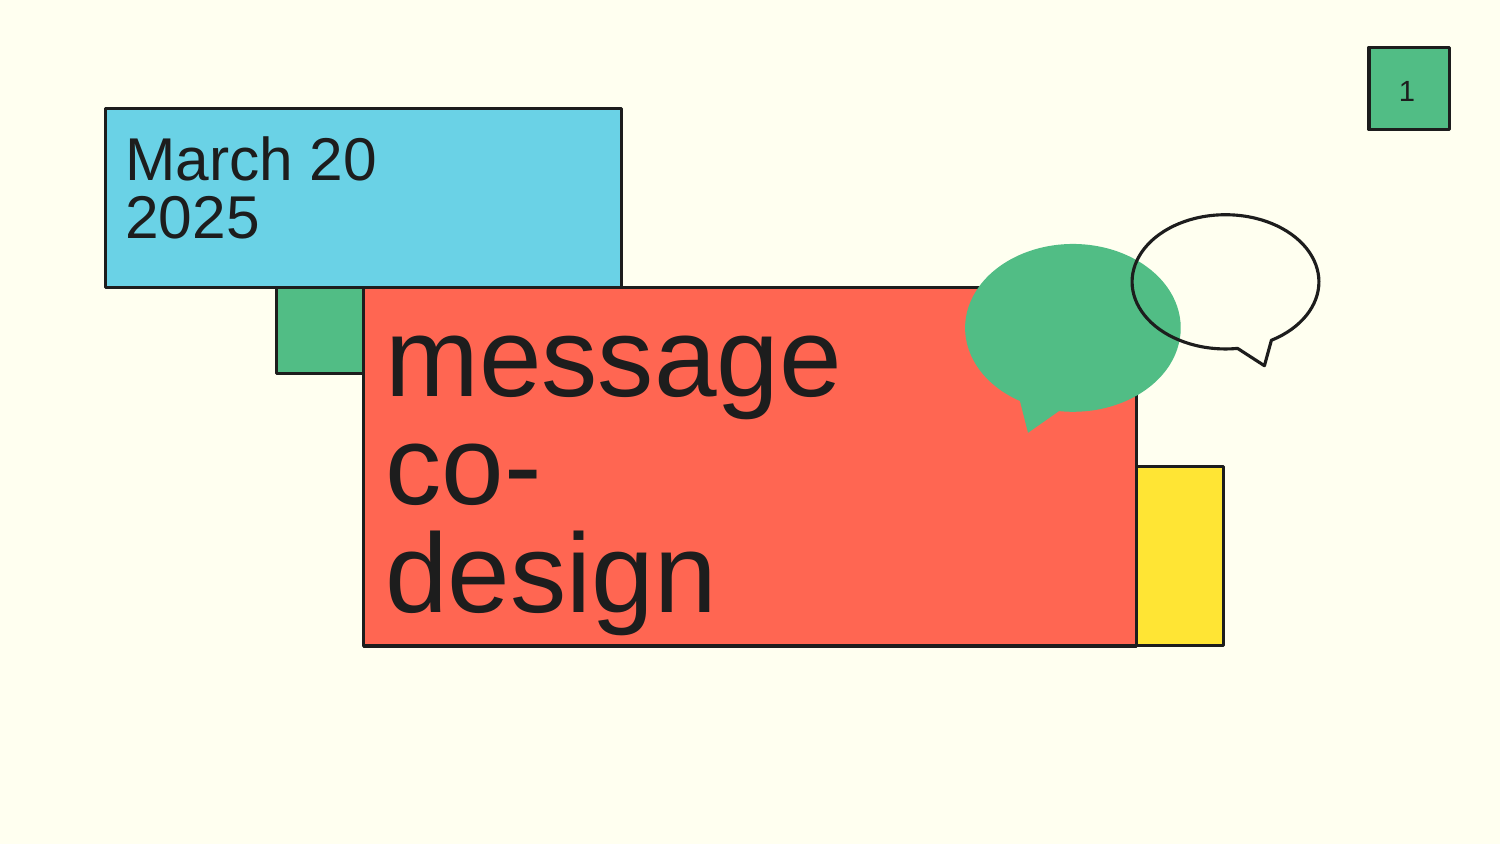

1
# March 20
2025

message
co-
design